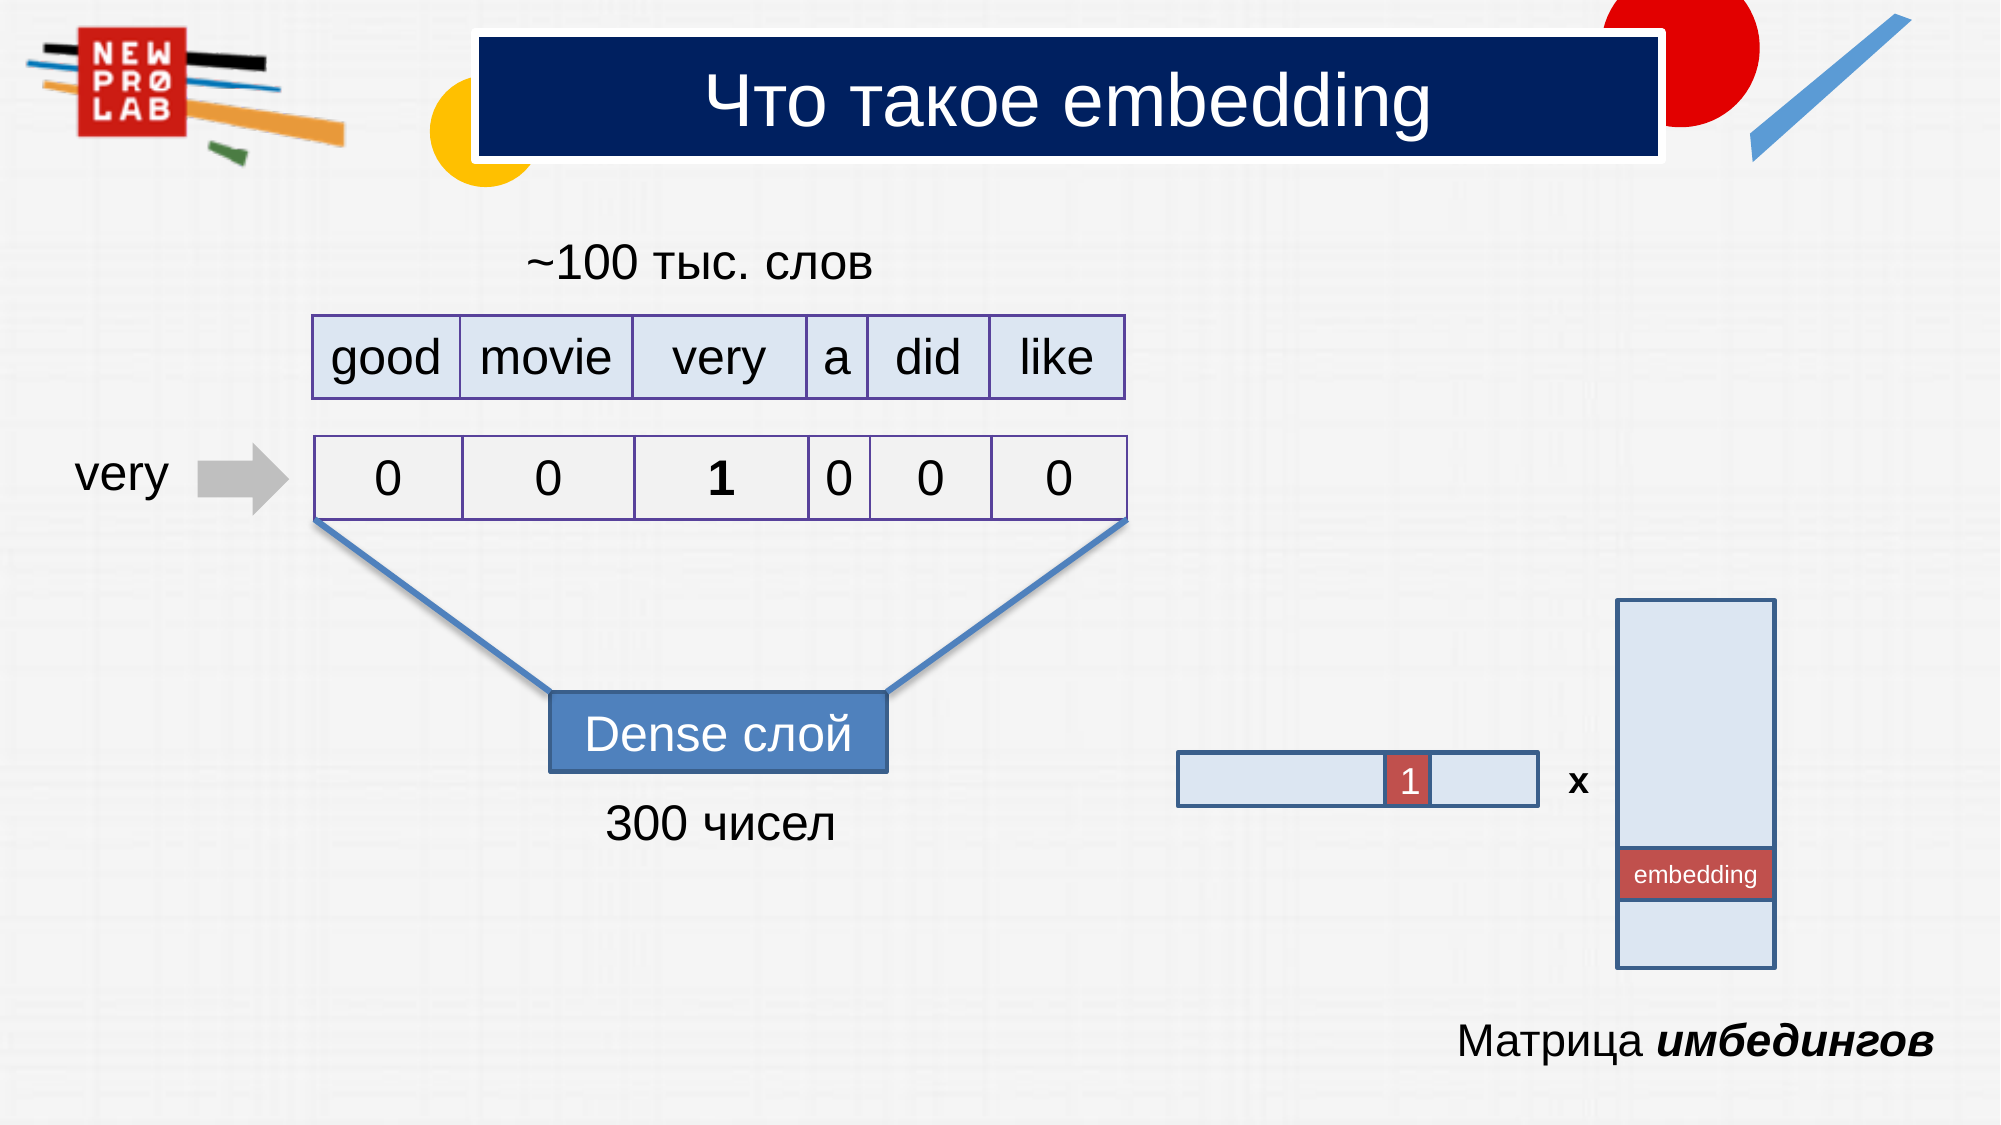

# Что такое embedding
~100 тыс. слов
| good | movie | very | a | did | like |
| --- | --- | --- | --- | --- | --- |
very
| 0 | 0 | 1 | 0 | 0 | 0 |
| --- | --- | --- | --- | --- | --- |

1

embedding
х
Dense слой
300 чисел
Матрица имбедингов